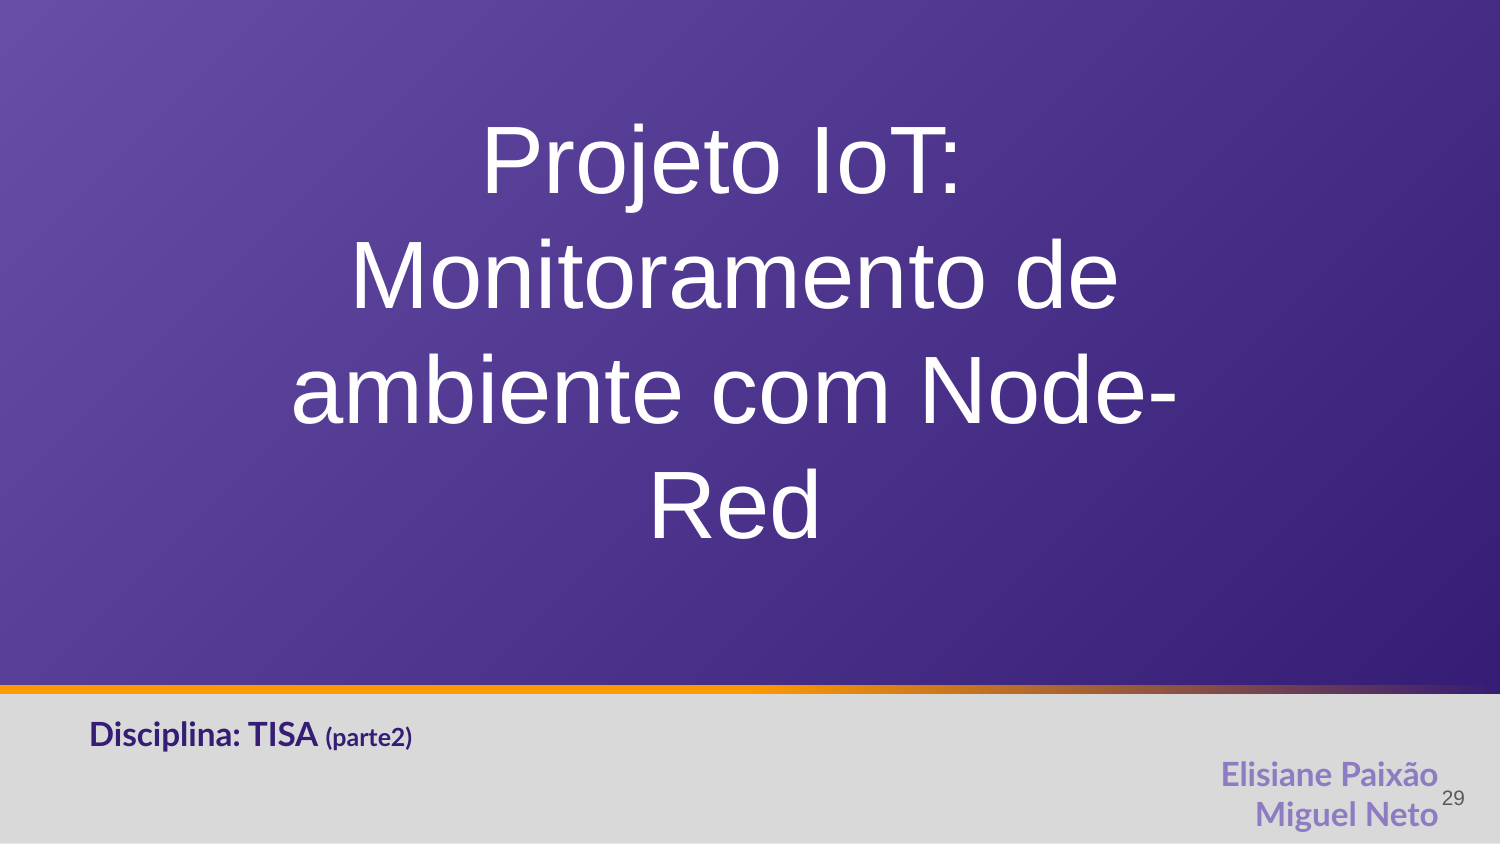

# Projeto IoT:
Monitoramento de ambiente com Node-Red

Disciplina: TISA (parte2)											Elisiane Paixão
Miguel Neto

29